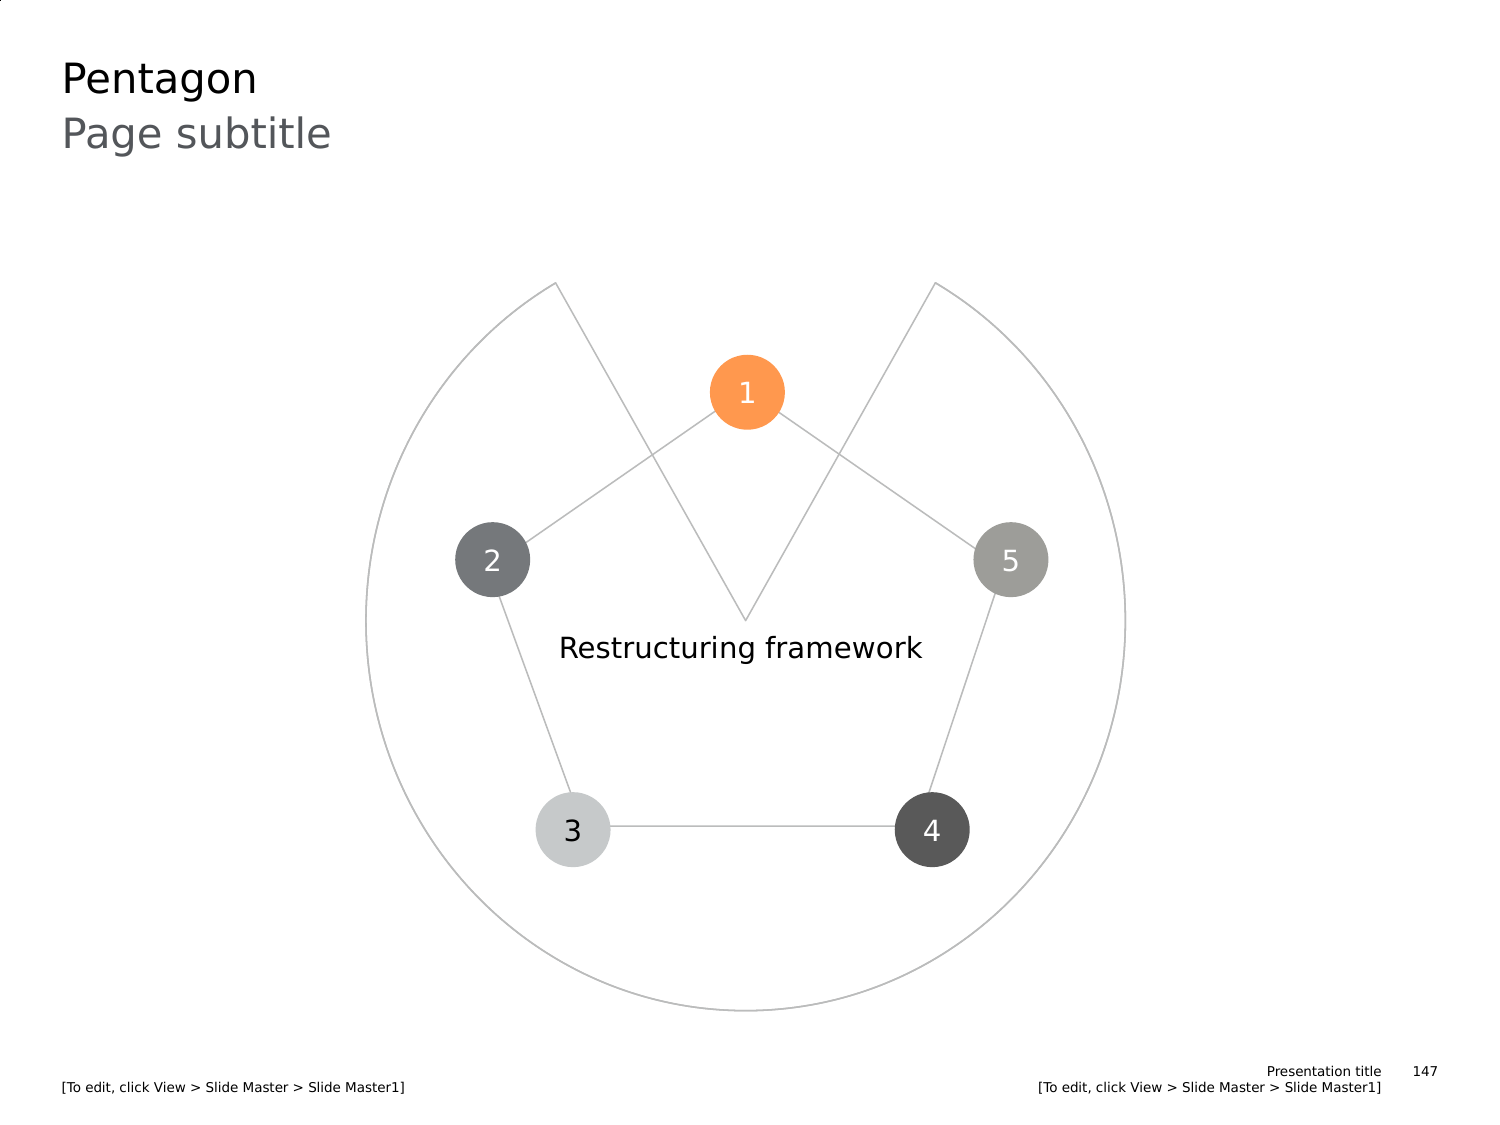

# Pentagon
Page subtitle

1

2
5
Restructuring framework
3
4